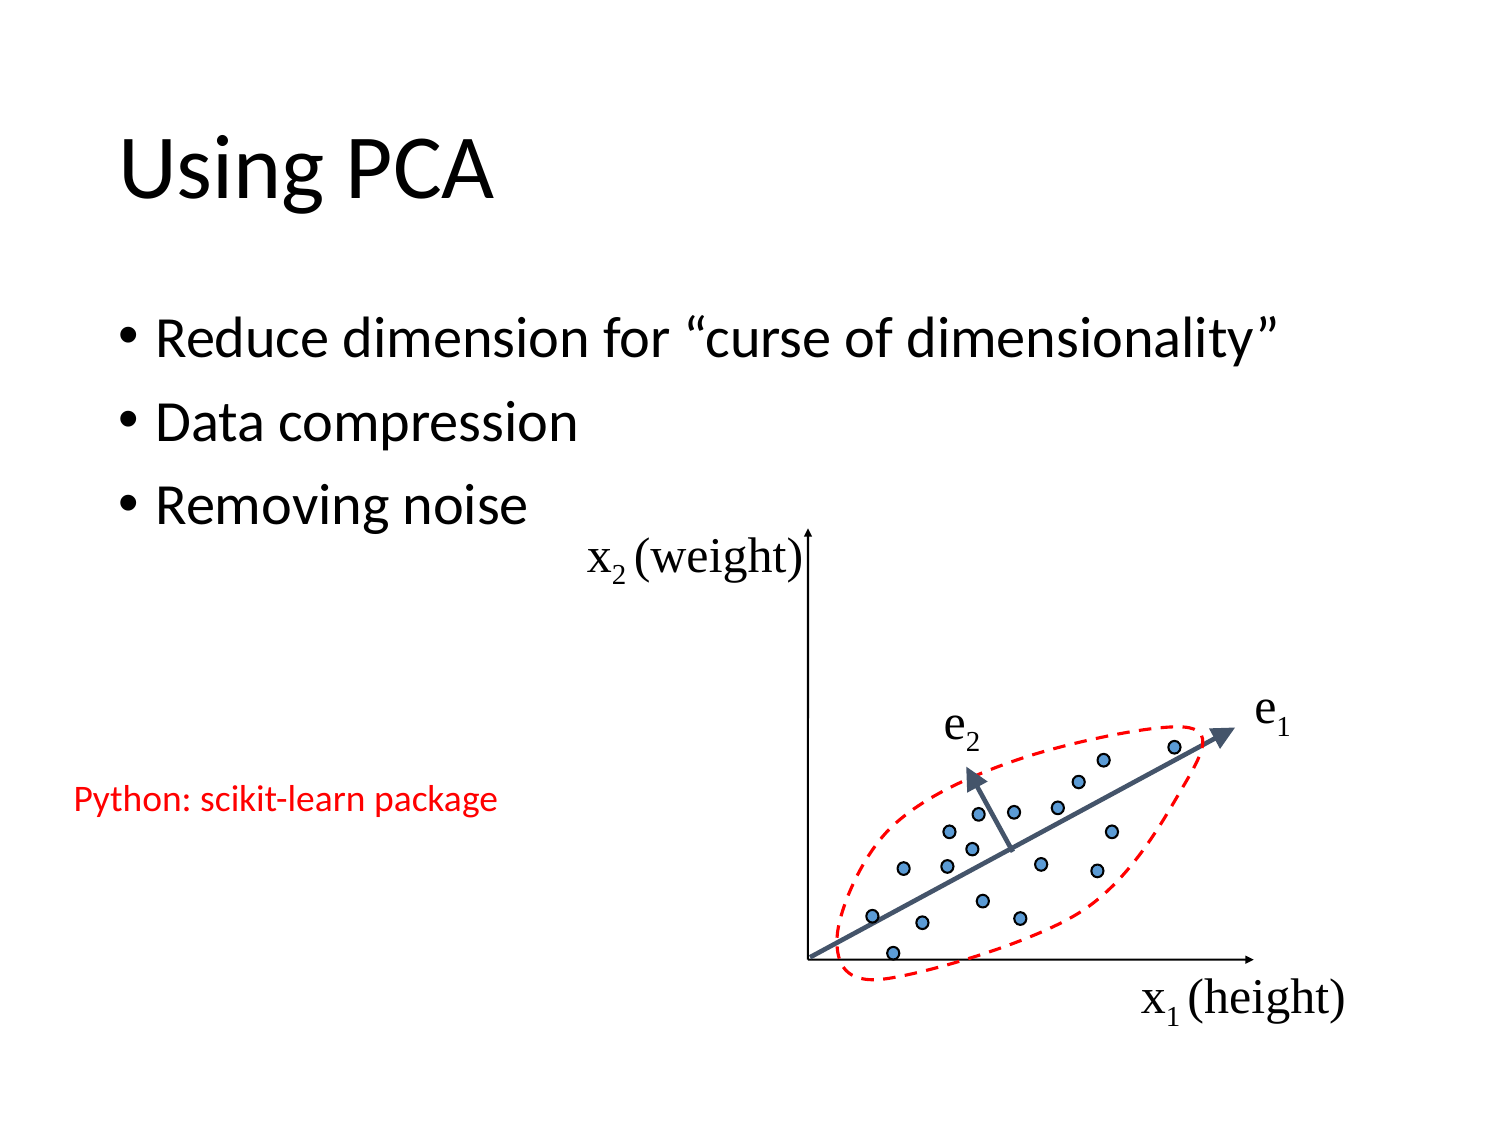

# Using PCA
Reduce dimension for “curse of dimensionality”
Data compression
Removing noise
x2 (weight)

e1
e2

x1 (height)
Python: scikit-learn package